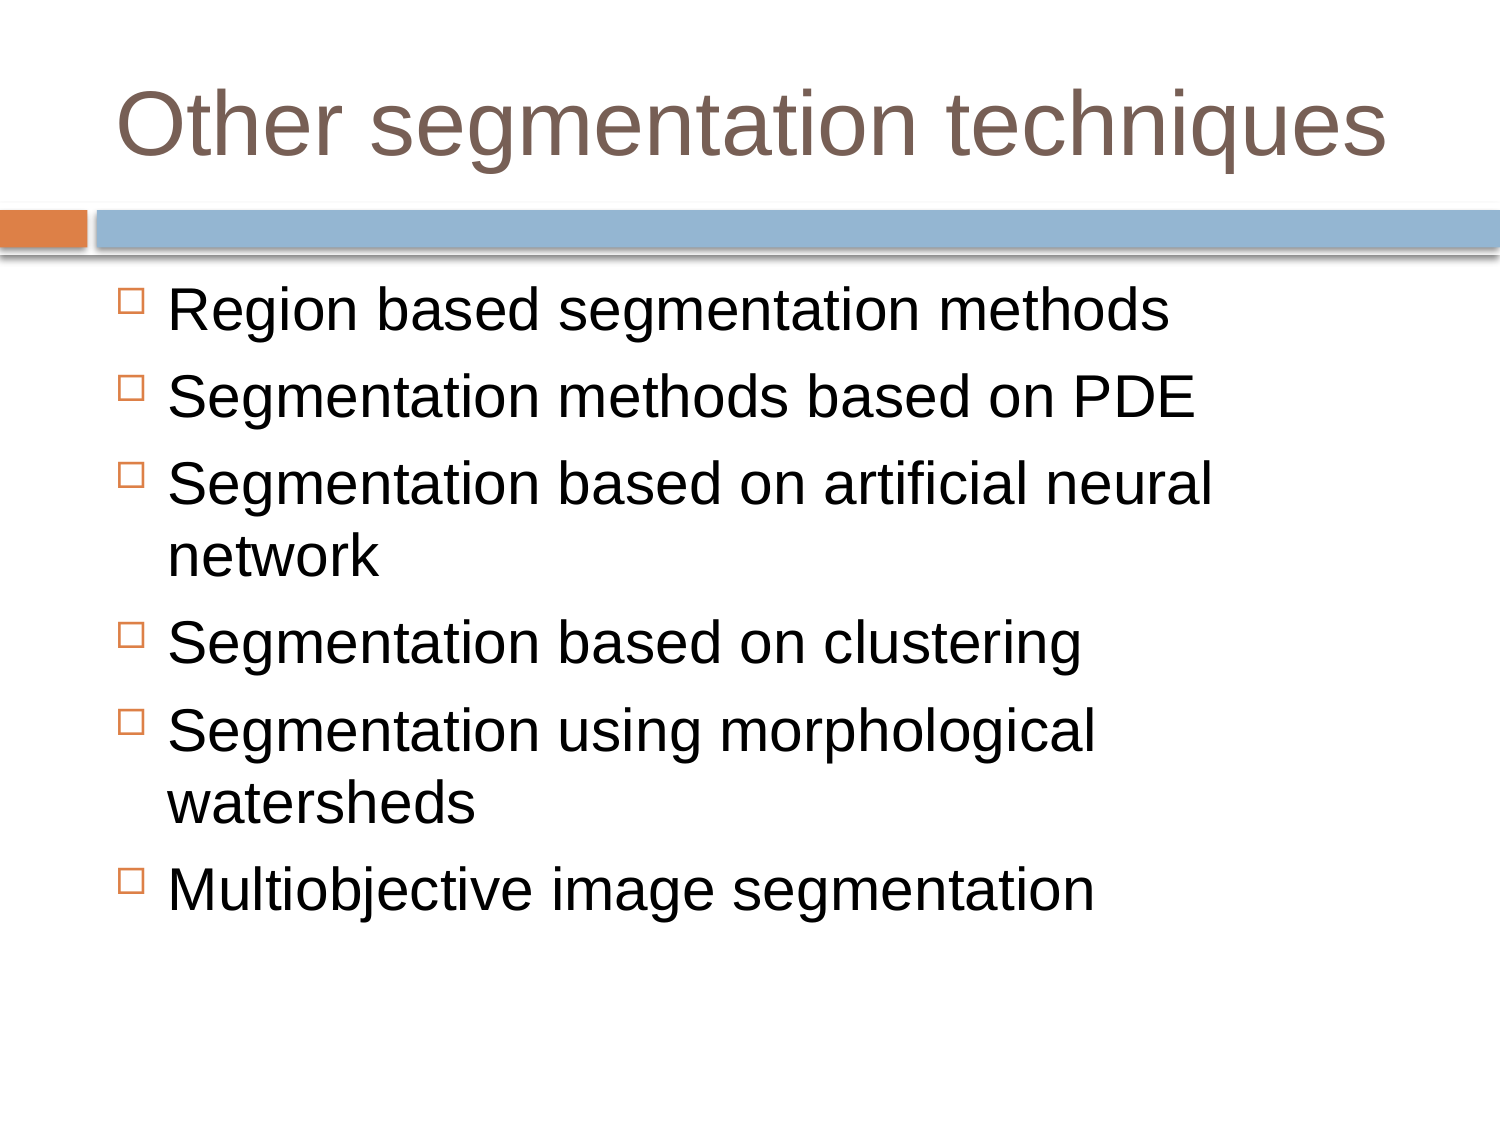

# Other segmentation techniques
Region based segmentation methods
Segmentation methods based on PDE
Segmentation based on artificial neural network
Segmentation based on clustering
Segmentation using morphological watersheds
Multiobjective image segmentation